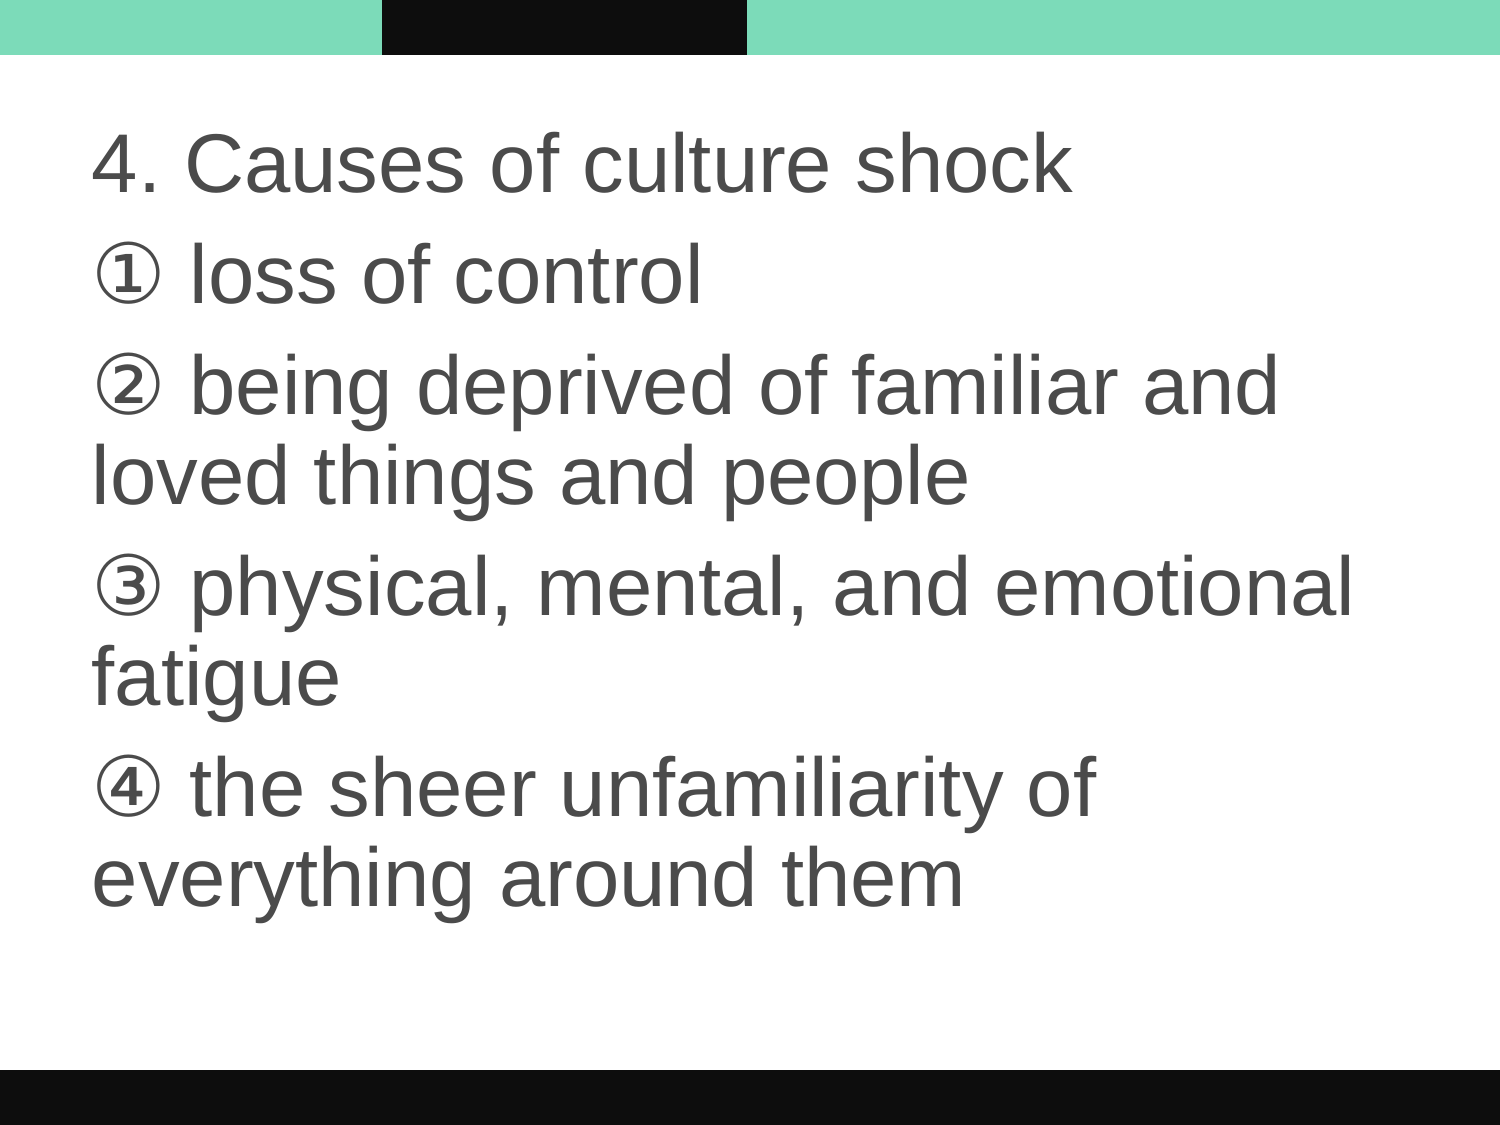

#
4. Causes of culture shock
① loss of control
② being deprived of familiar and loved things and people
③ physical, mental, and emotional fatigue
④ the sheer unfamiliarity of everything around them